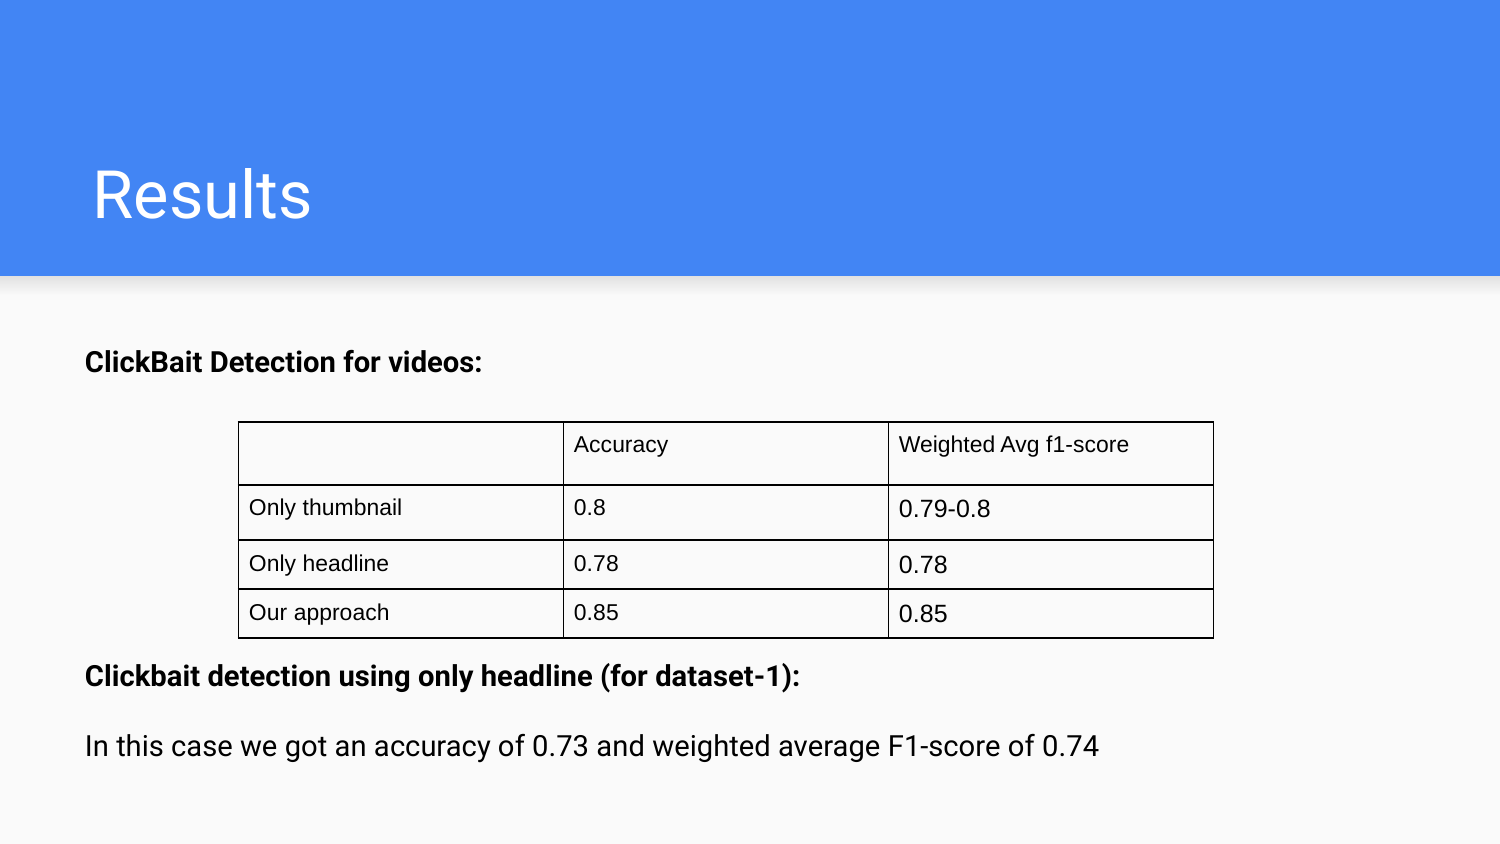

# Results
ClickBait Detection for videos:

Clickbait detection using only headline (for dataset-1):

In this case we got an accuracy of 0.73 and weighted average F1-score of 0.74
|  | Accuracy | Weighted Avg f1-score |
| --- | --- | --- |
| Only thumbnail | 0.8 | 0.79-0.8 |
| Only headline | 0.78 | 0.78 |
| Our approach | 0.85 | 0.85 |